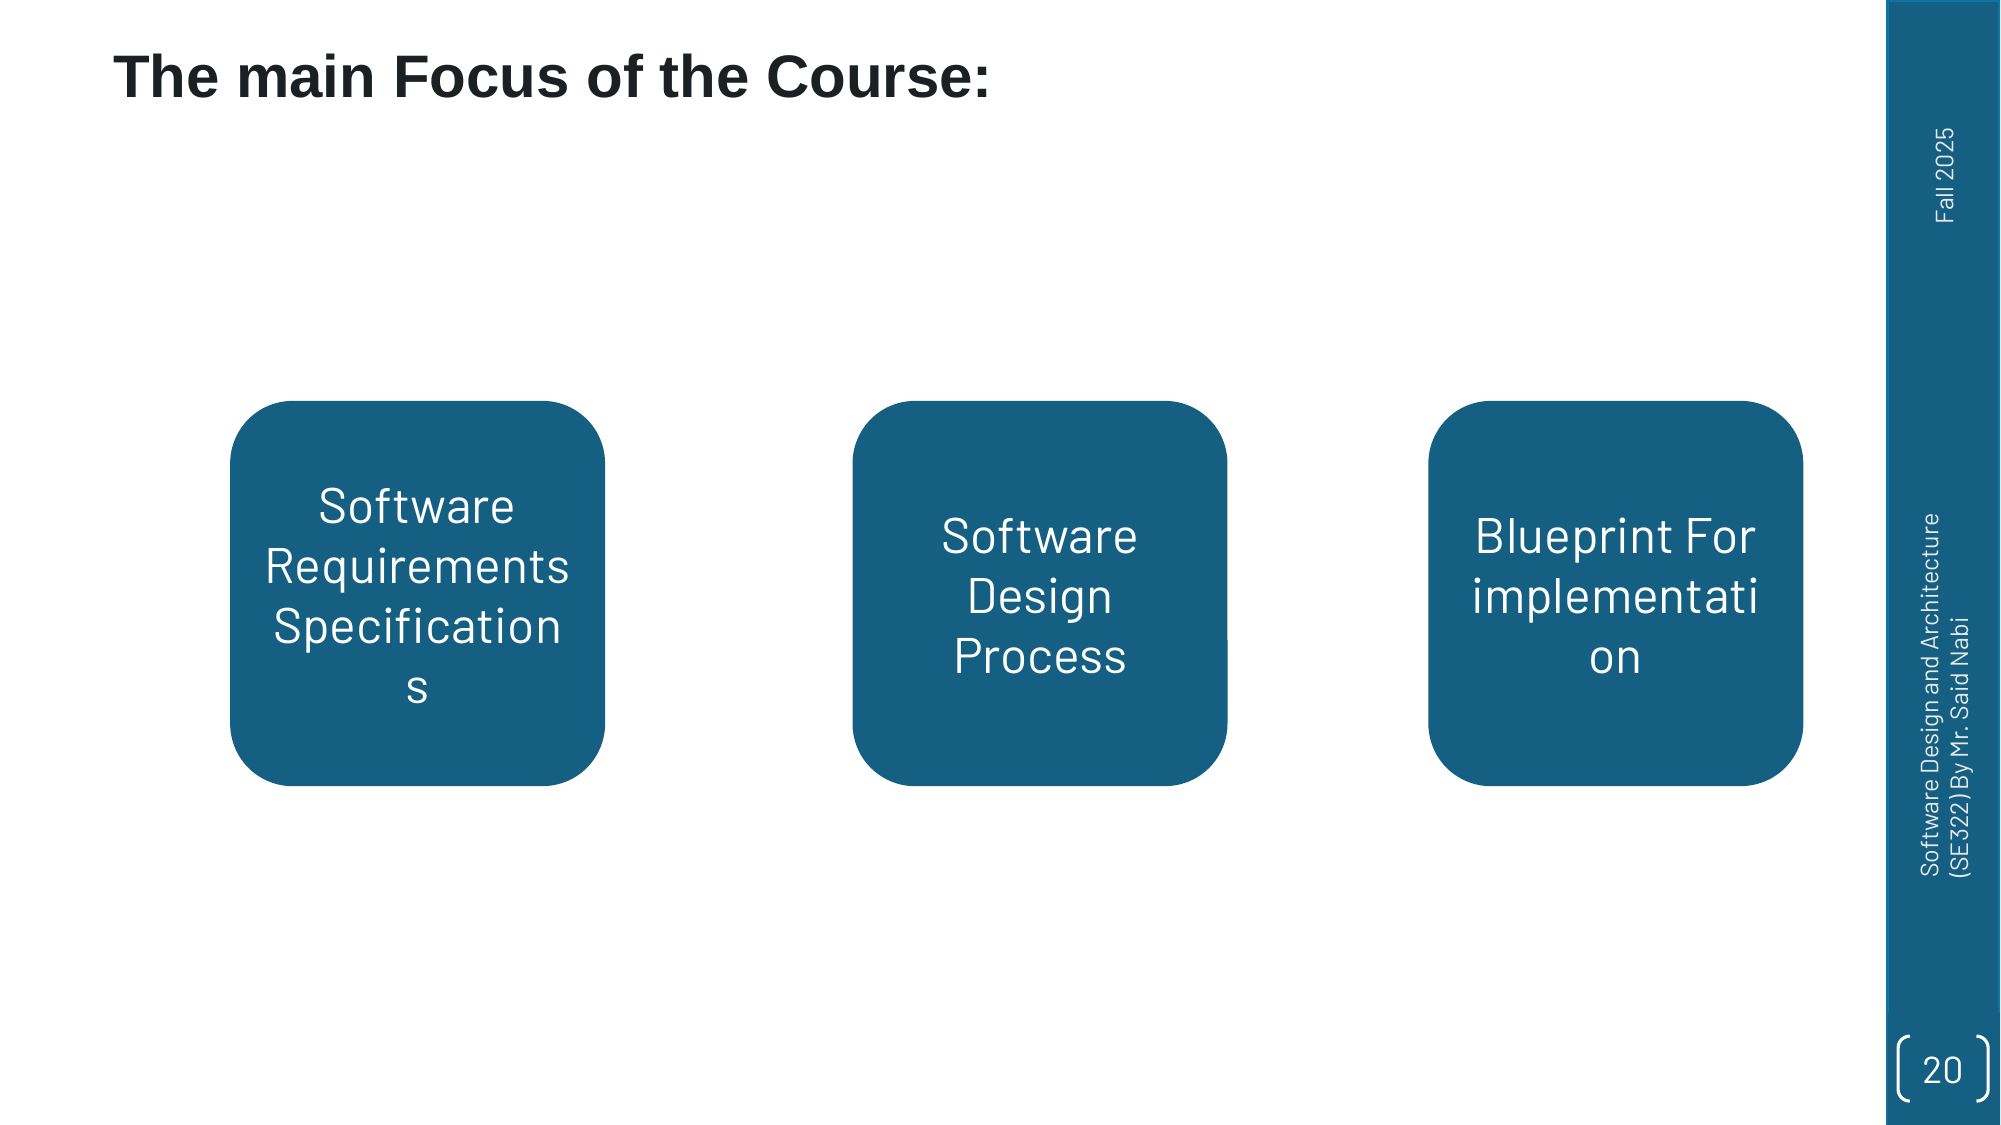

# The main Focus of the Course:
Software Requirements Specifications
Software Design Process
Blueprint For implementation